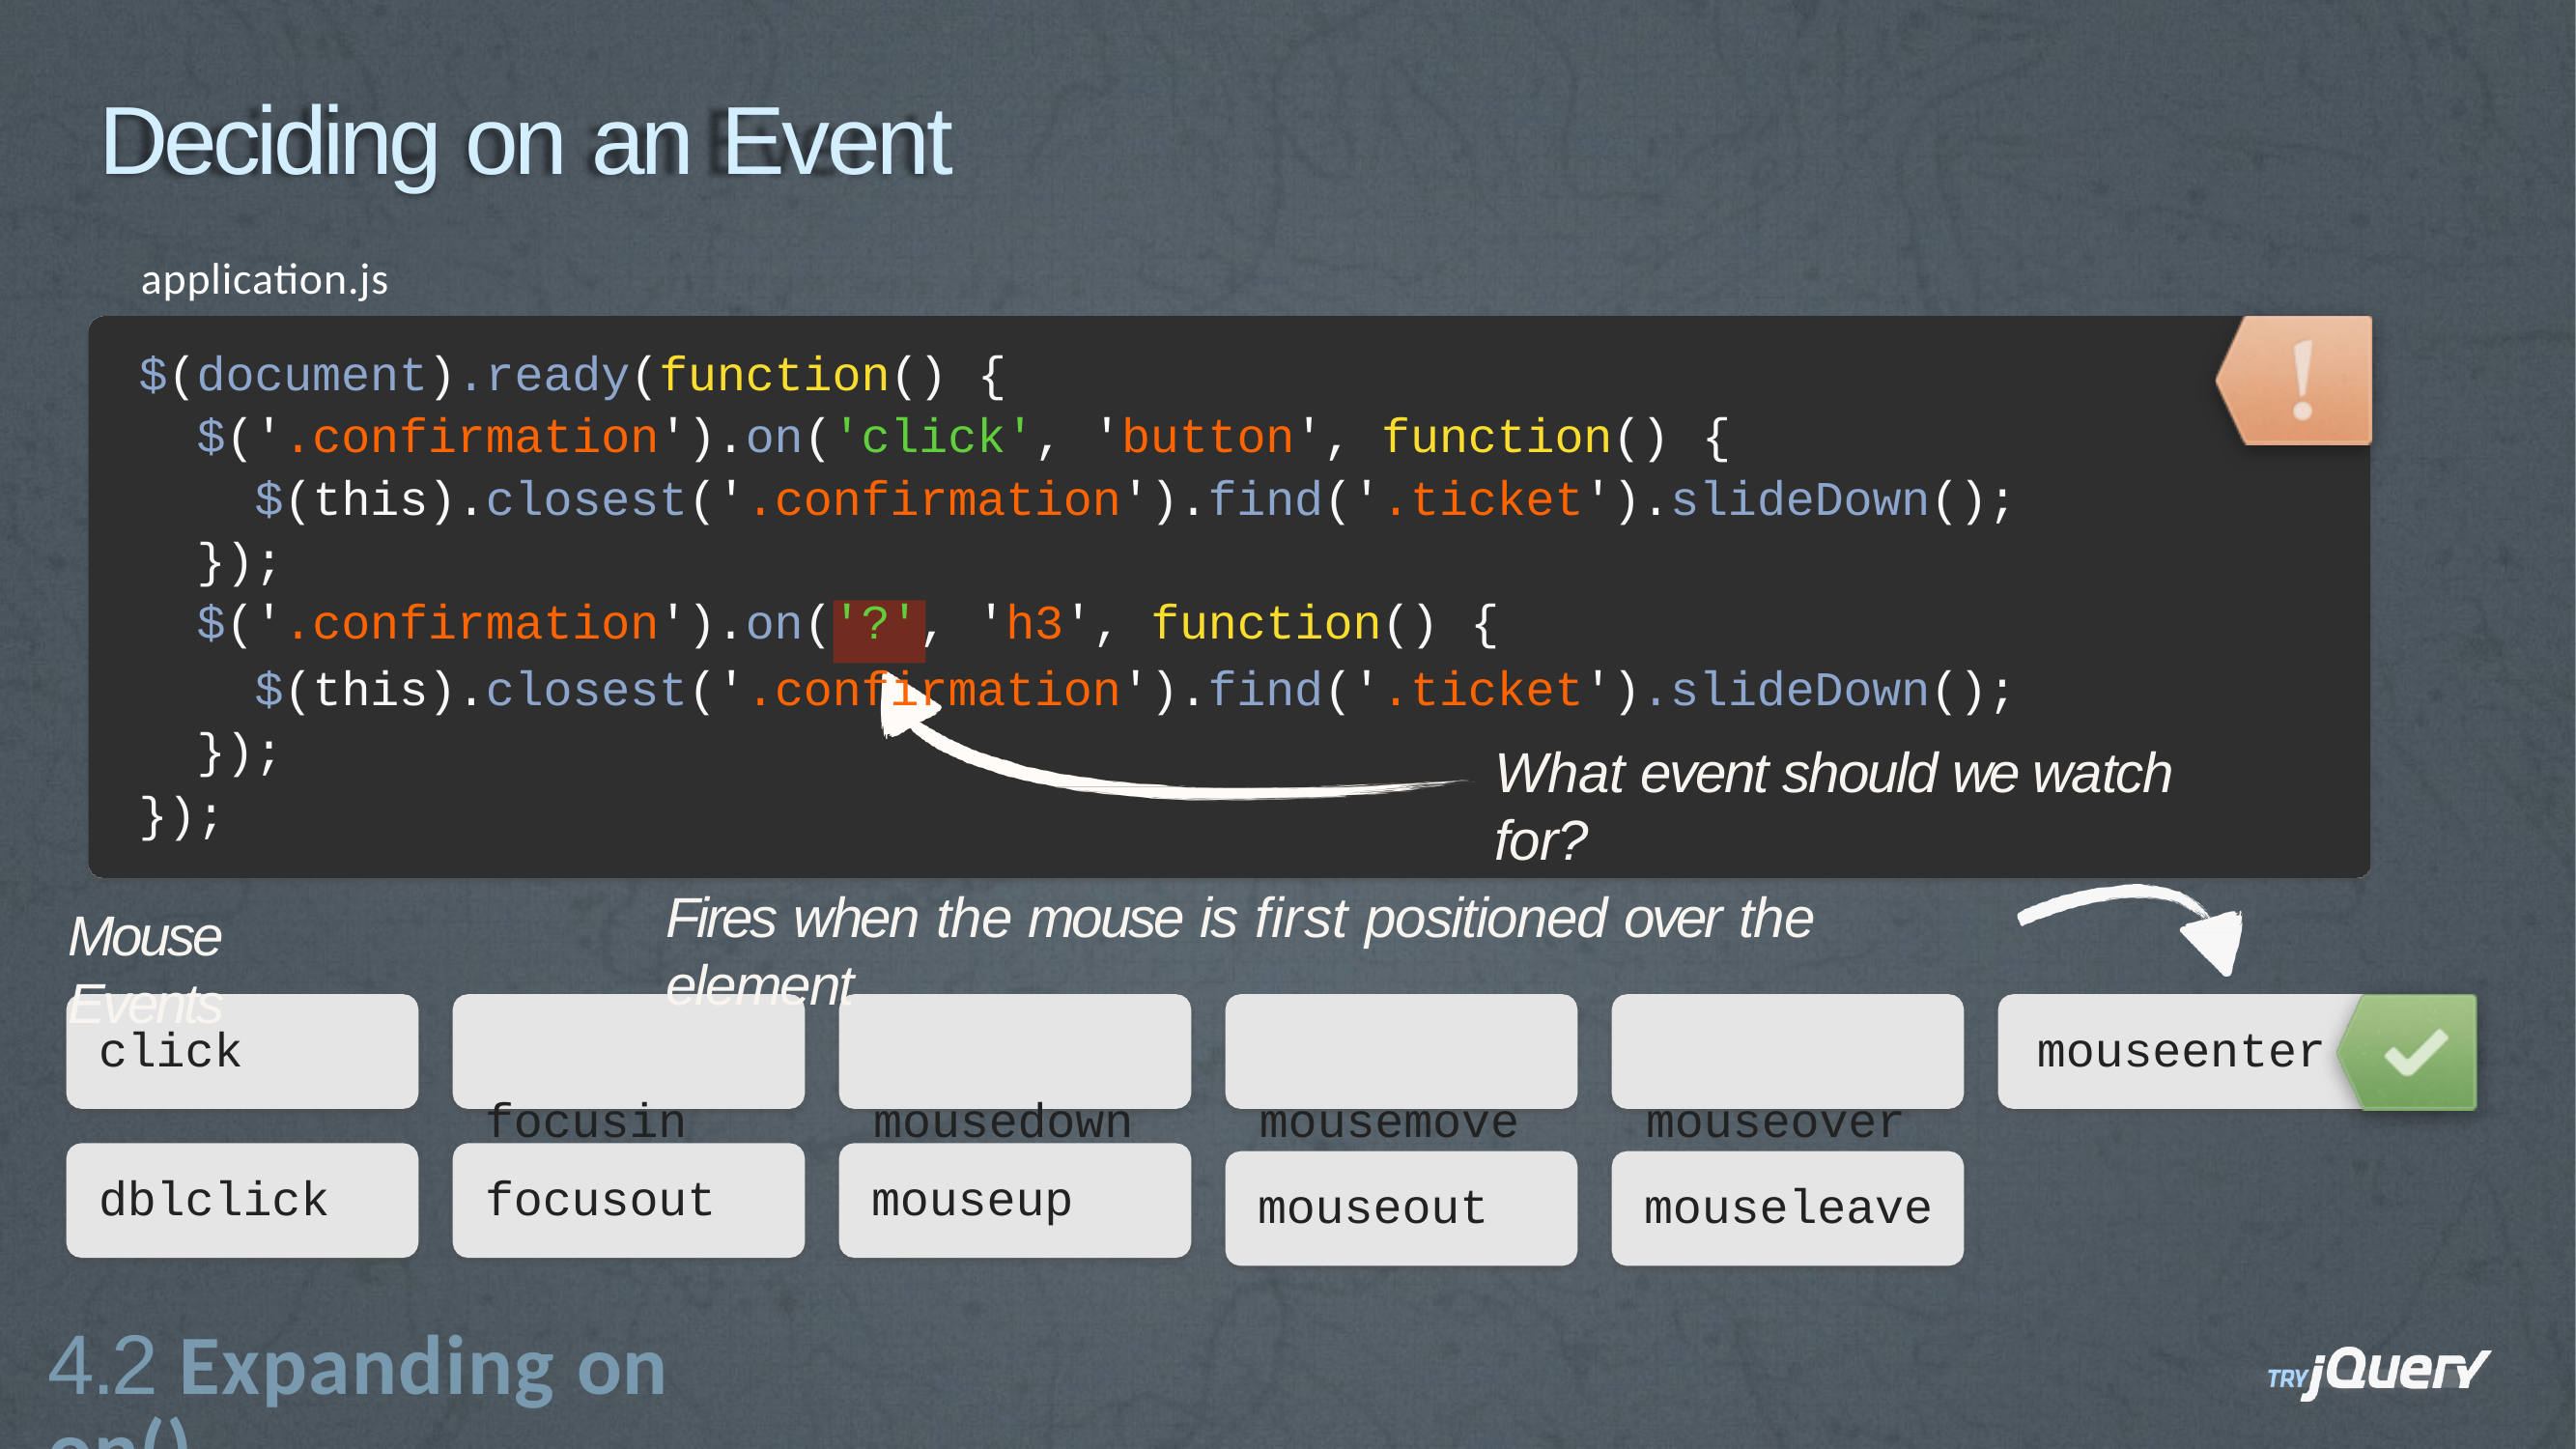

# Deciding on an Event

application.js
$(document).ready(function() {
$('.confirmation').on('click', 'button', function() {
$(this).closest('.confirmation').find('.ticket').slideDown();
});
$('.confirmation').on('?', 'h3', function() {

$(this).closest('.confirmation').find('.ticket').slideDown();
});
What event should we watch for?
});
Fires when the mouse is first positioned over the element

focusin	mousedown	mousemove	mouseover

Mouse Events

click
mouseenter

dblclick
focusout
mouseup
mouseout
mouseleave
4.2 Expanding on on()